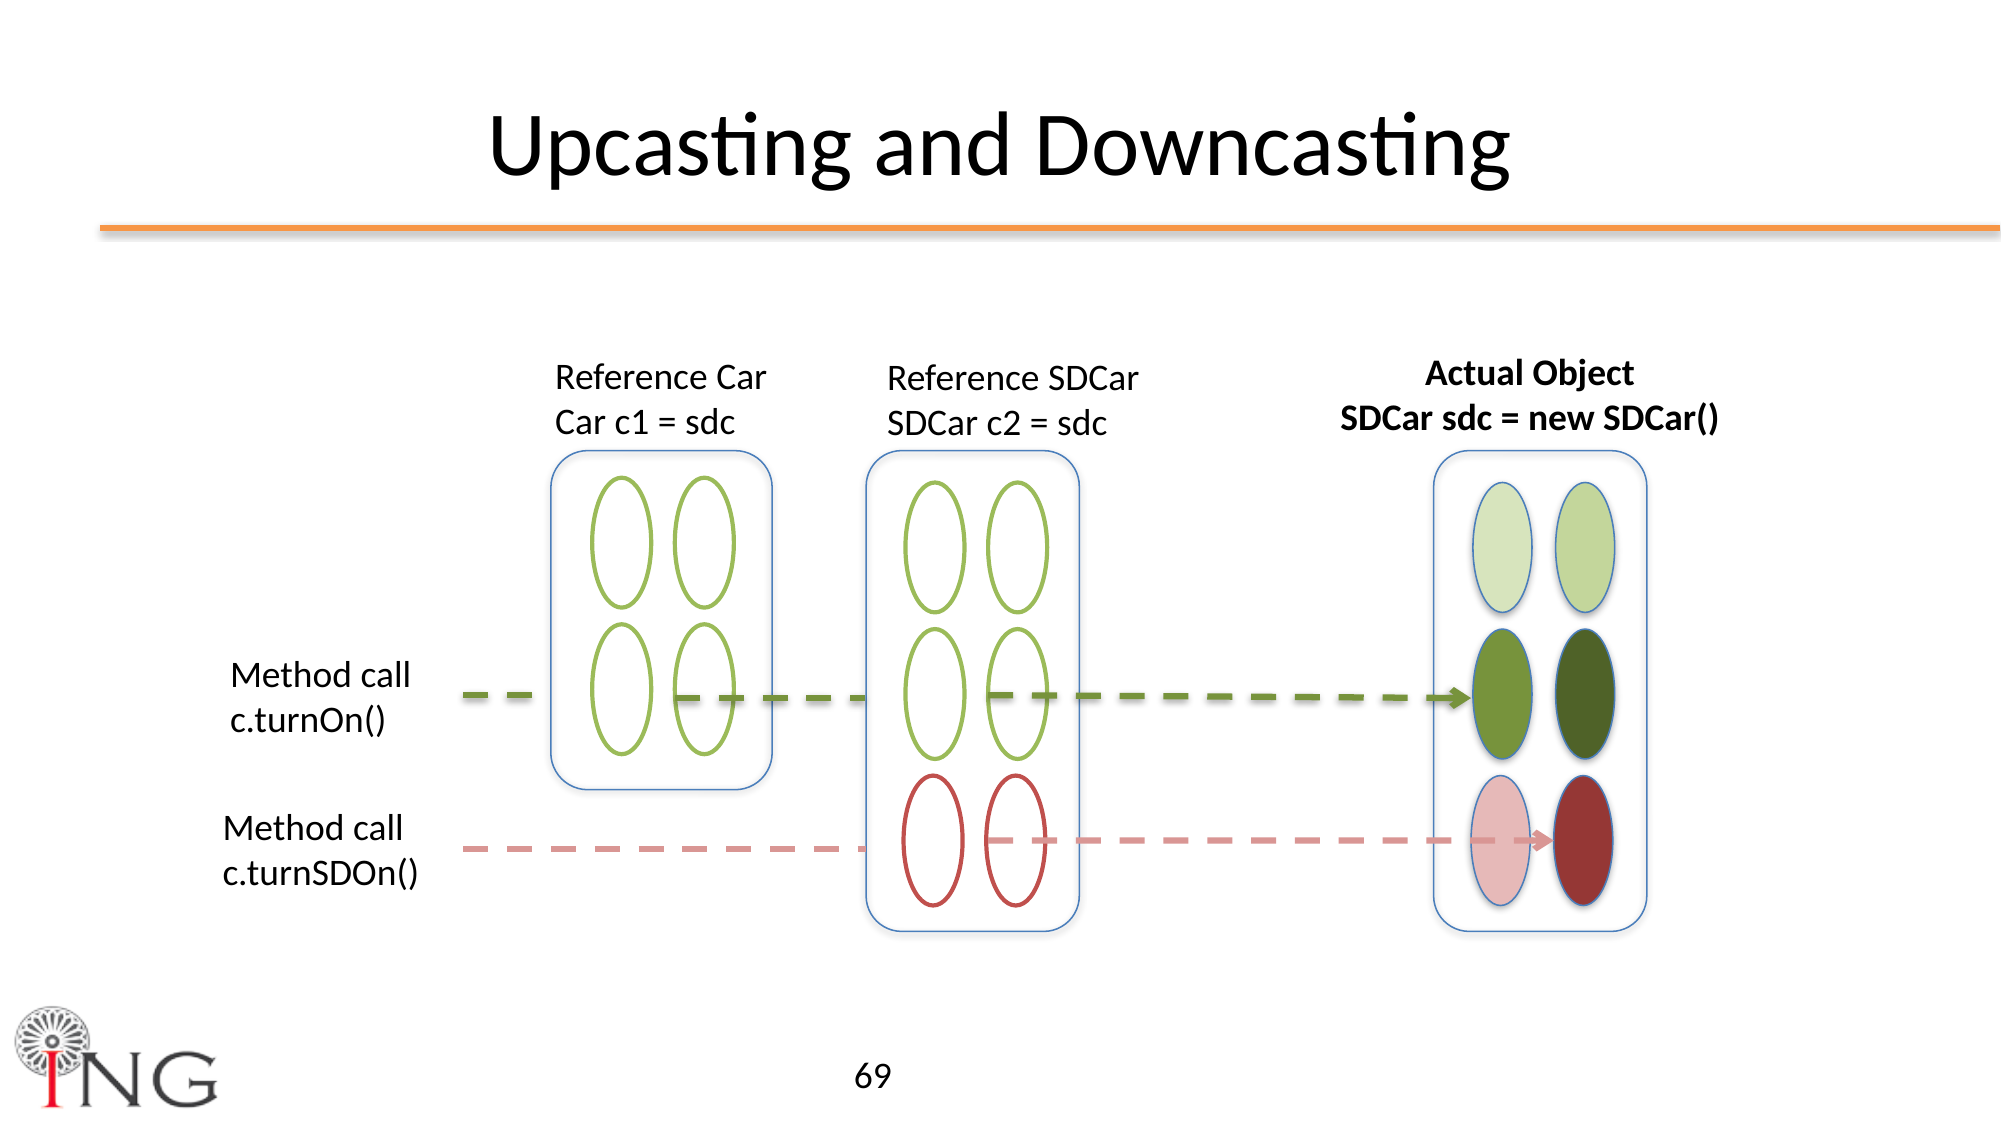

# Upcasting and Downcasting
Actual Object
SDCar sdc = new SDCar()
Reference Car
Car c1 = sdc
Reference SDCar
SDCar c2 = sdc

Method call
c.turnOn()

Method call
c.turnSDOn()
69